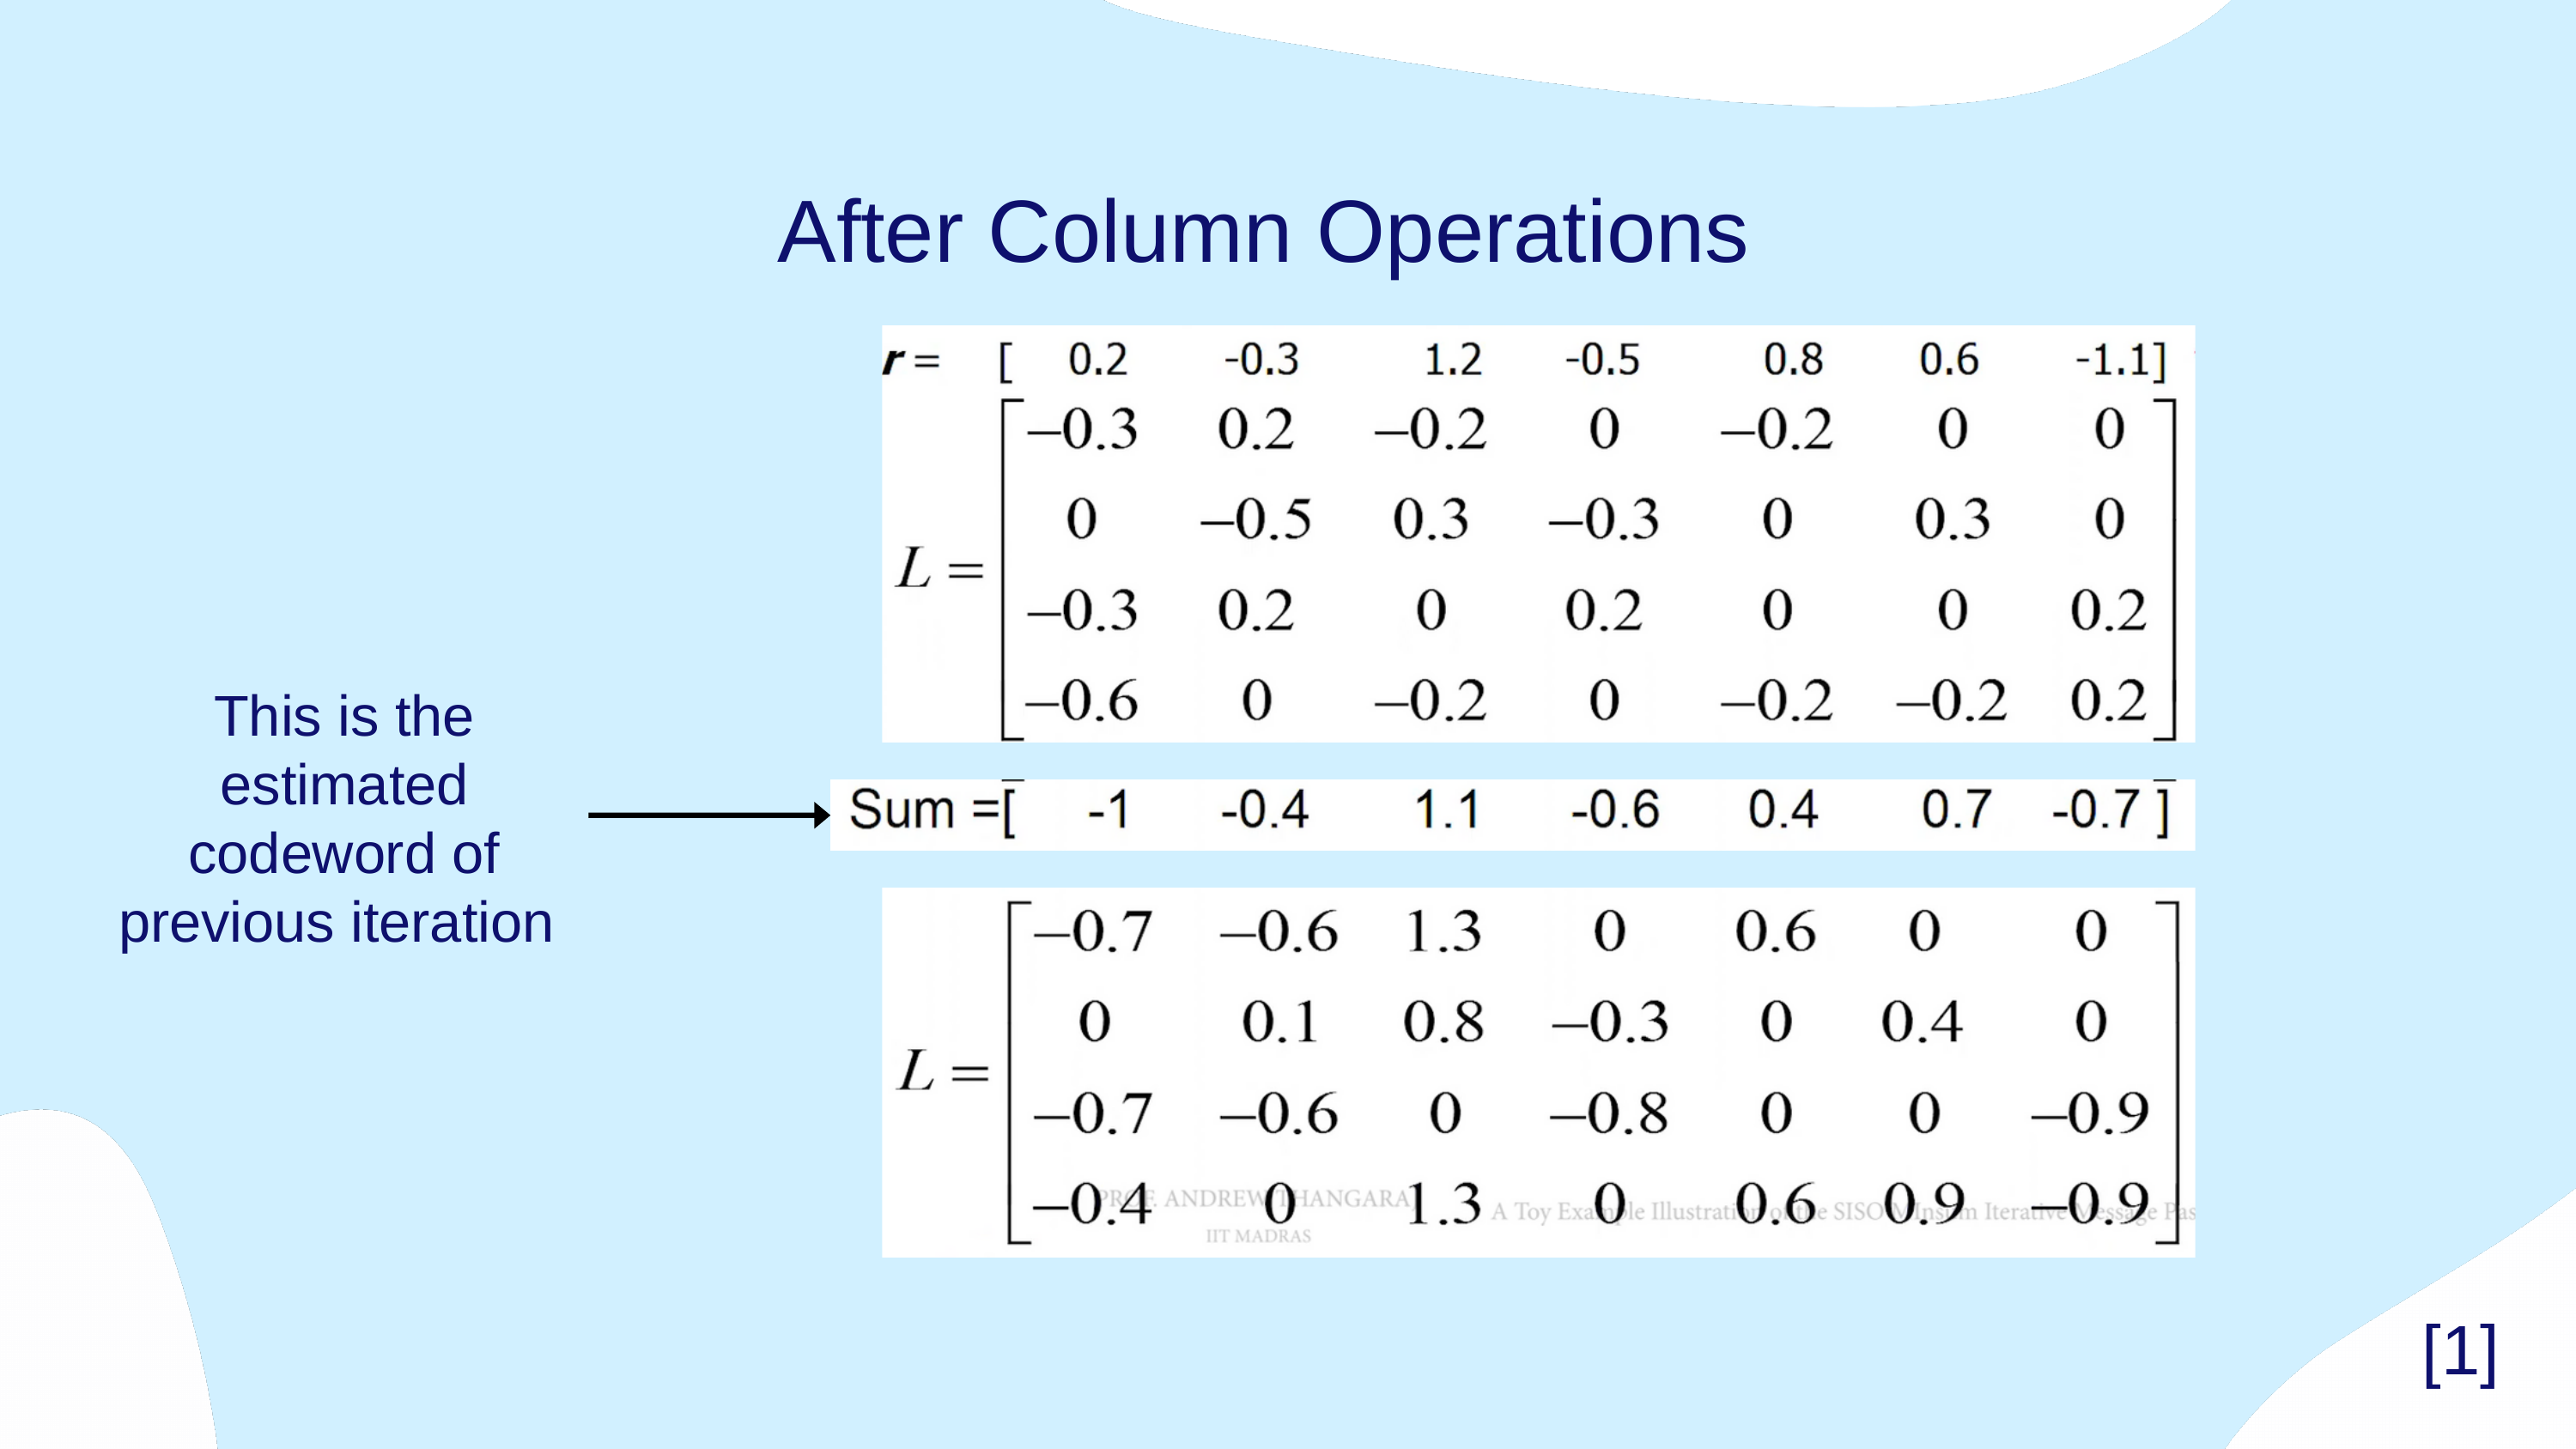

After Column Operations

This is the estimated codeword of previous iteration

[1]